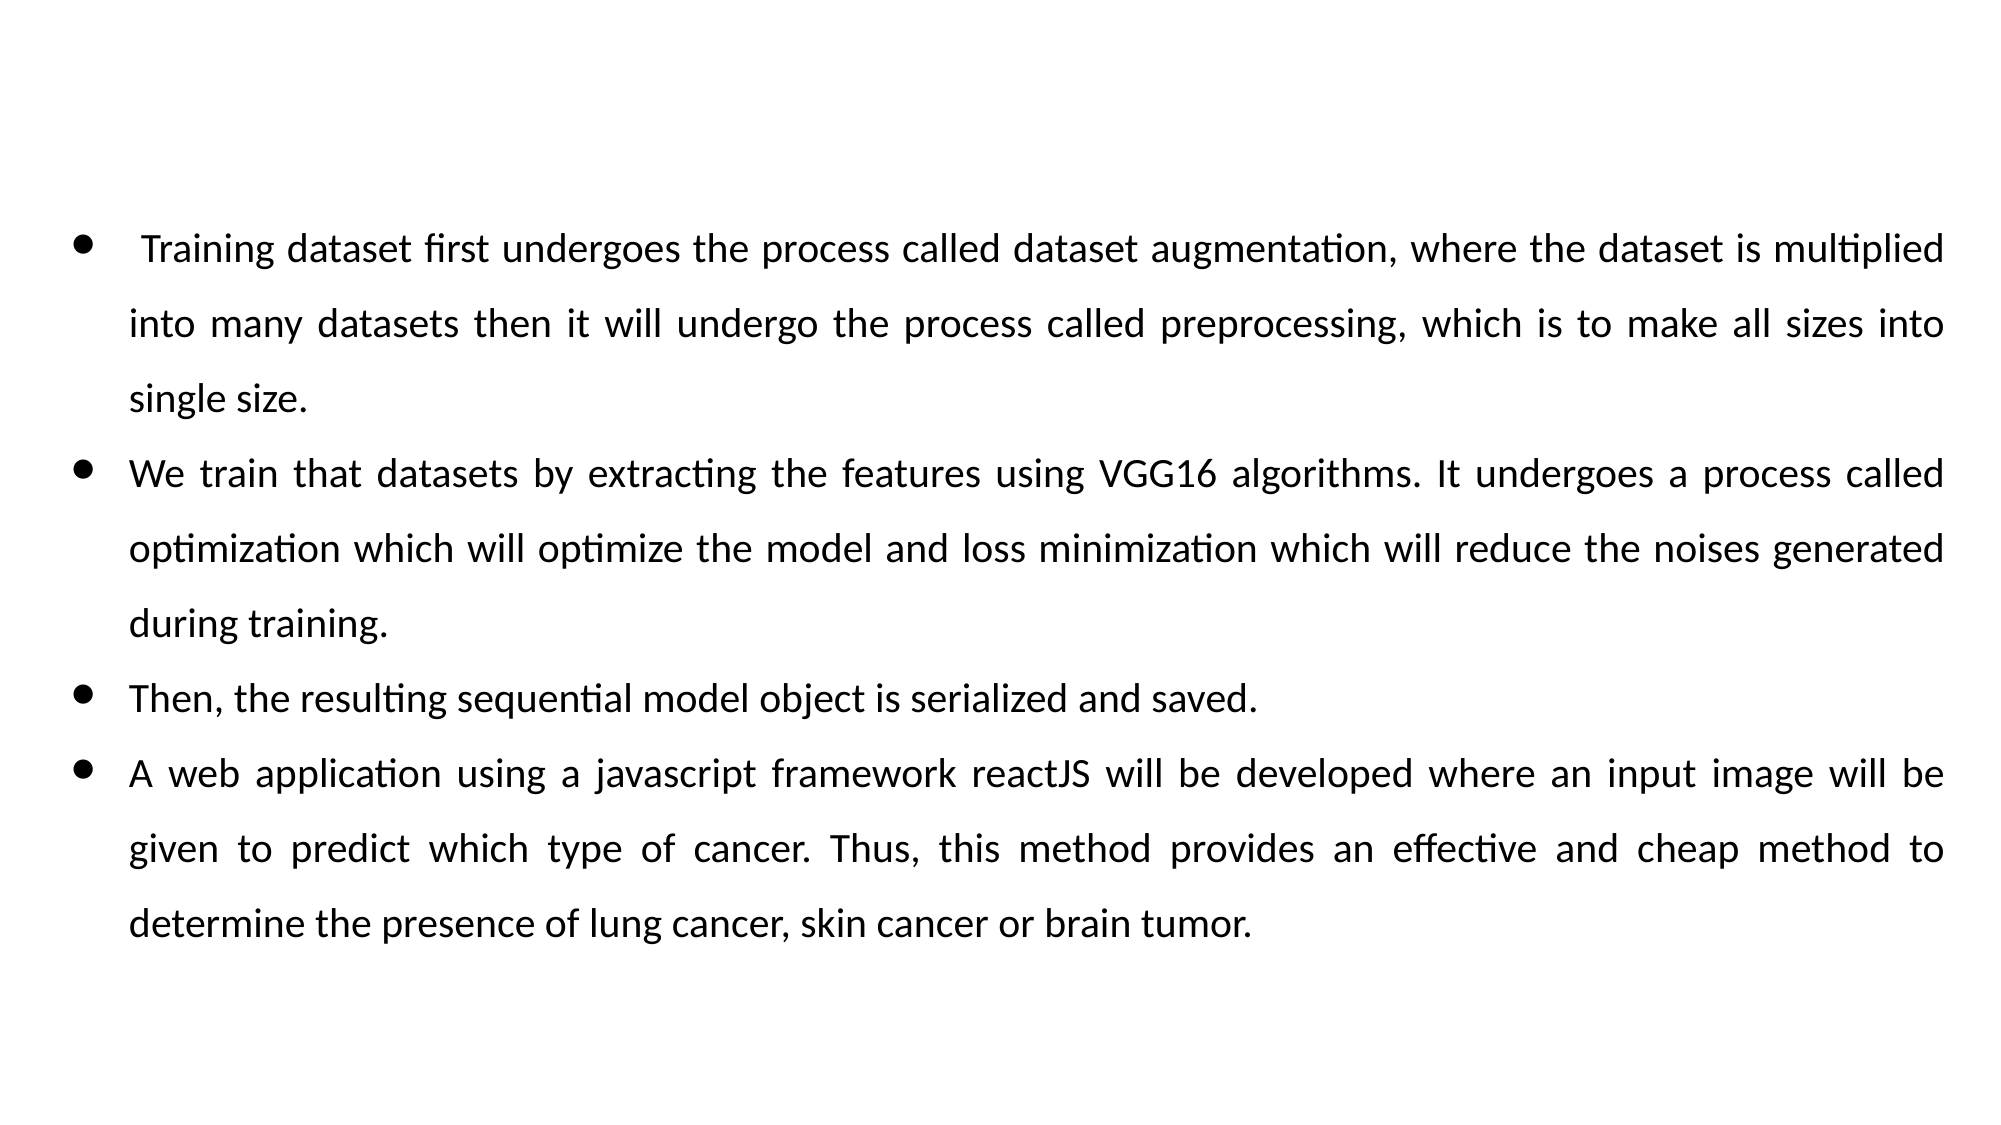

Training dataset first undergoes the process called dataset augmentation, where the dataset is multiplied into many datasets then it will undergo the process called preprocessing, which is to make all sizes into single size.
We train that datasets by extracting the features using VGG16 algorithms. It undergoes a process called optimization which will optimize the model and loss minimization which will reduce the noises generated during training.
Then, the resulting sequential model object is serialized and saved.
A web application using a javascript framework reactJS will be developed where an input image will be given to predict which type of cancer. Thus, this method provides an effective and cheap method to determine the presence of lung cancer, skin cancer or brain tumor.